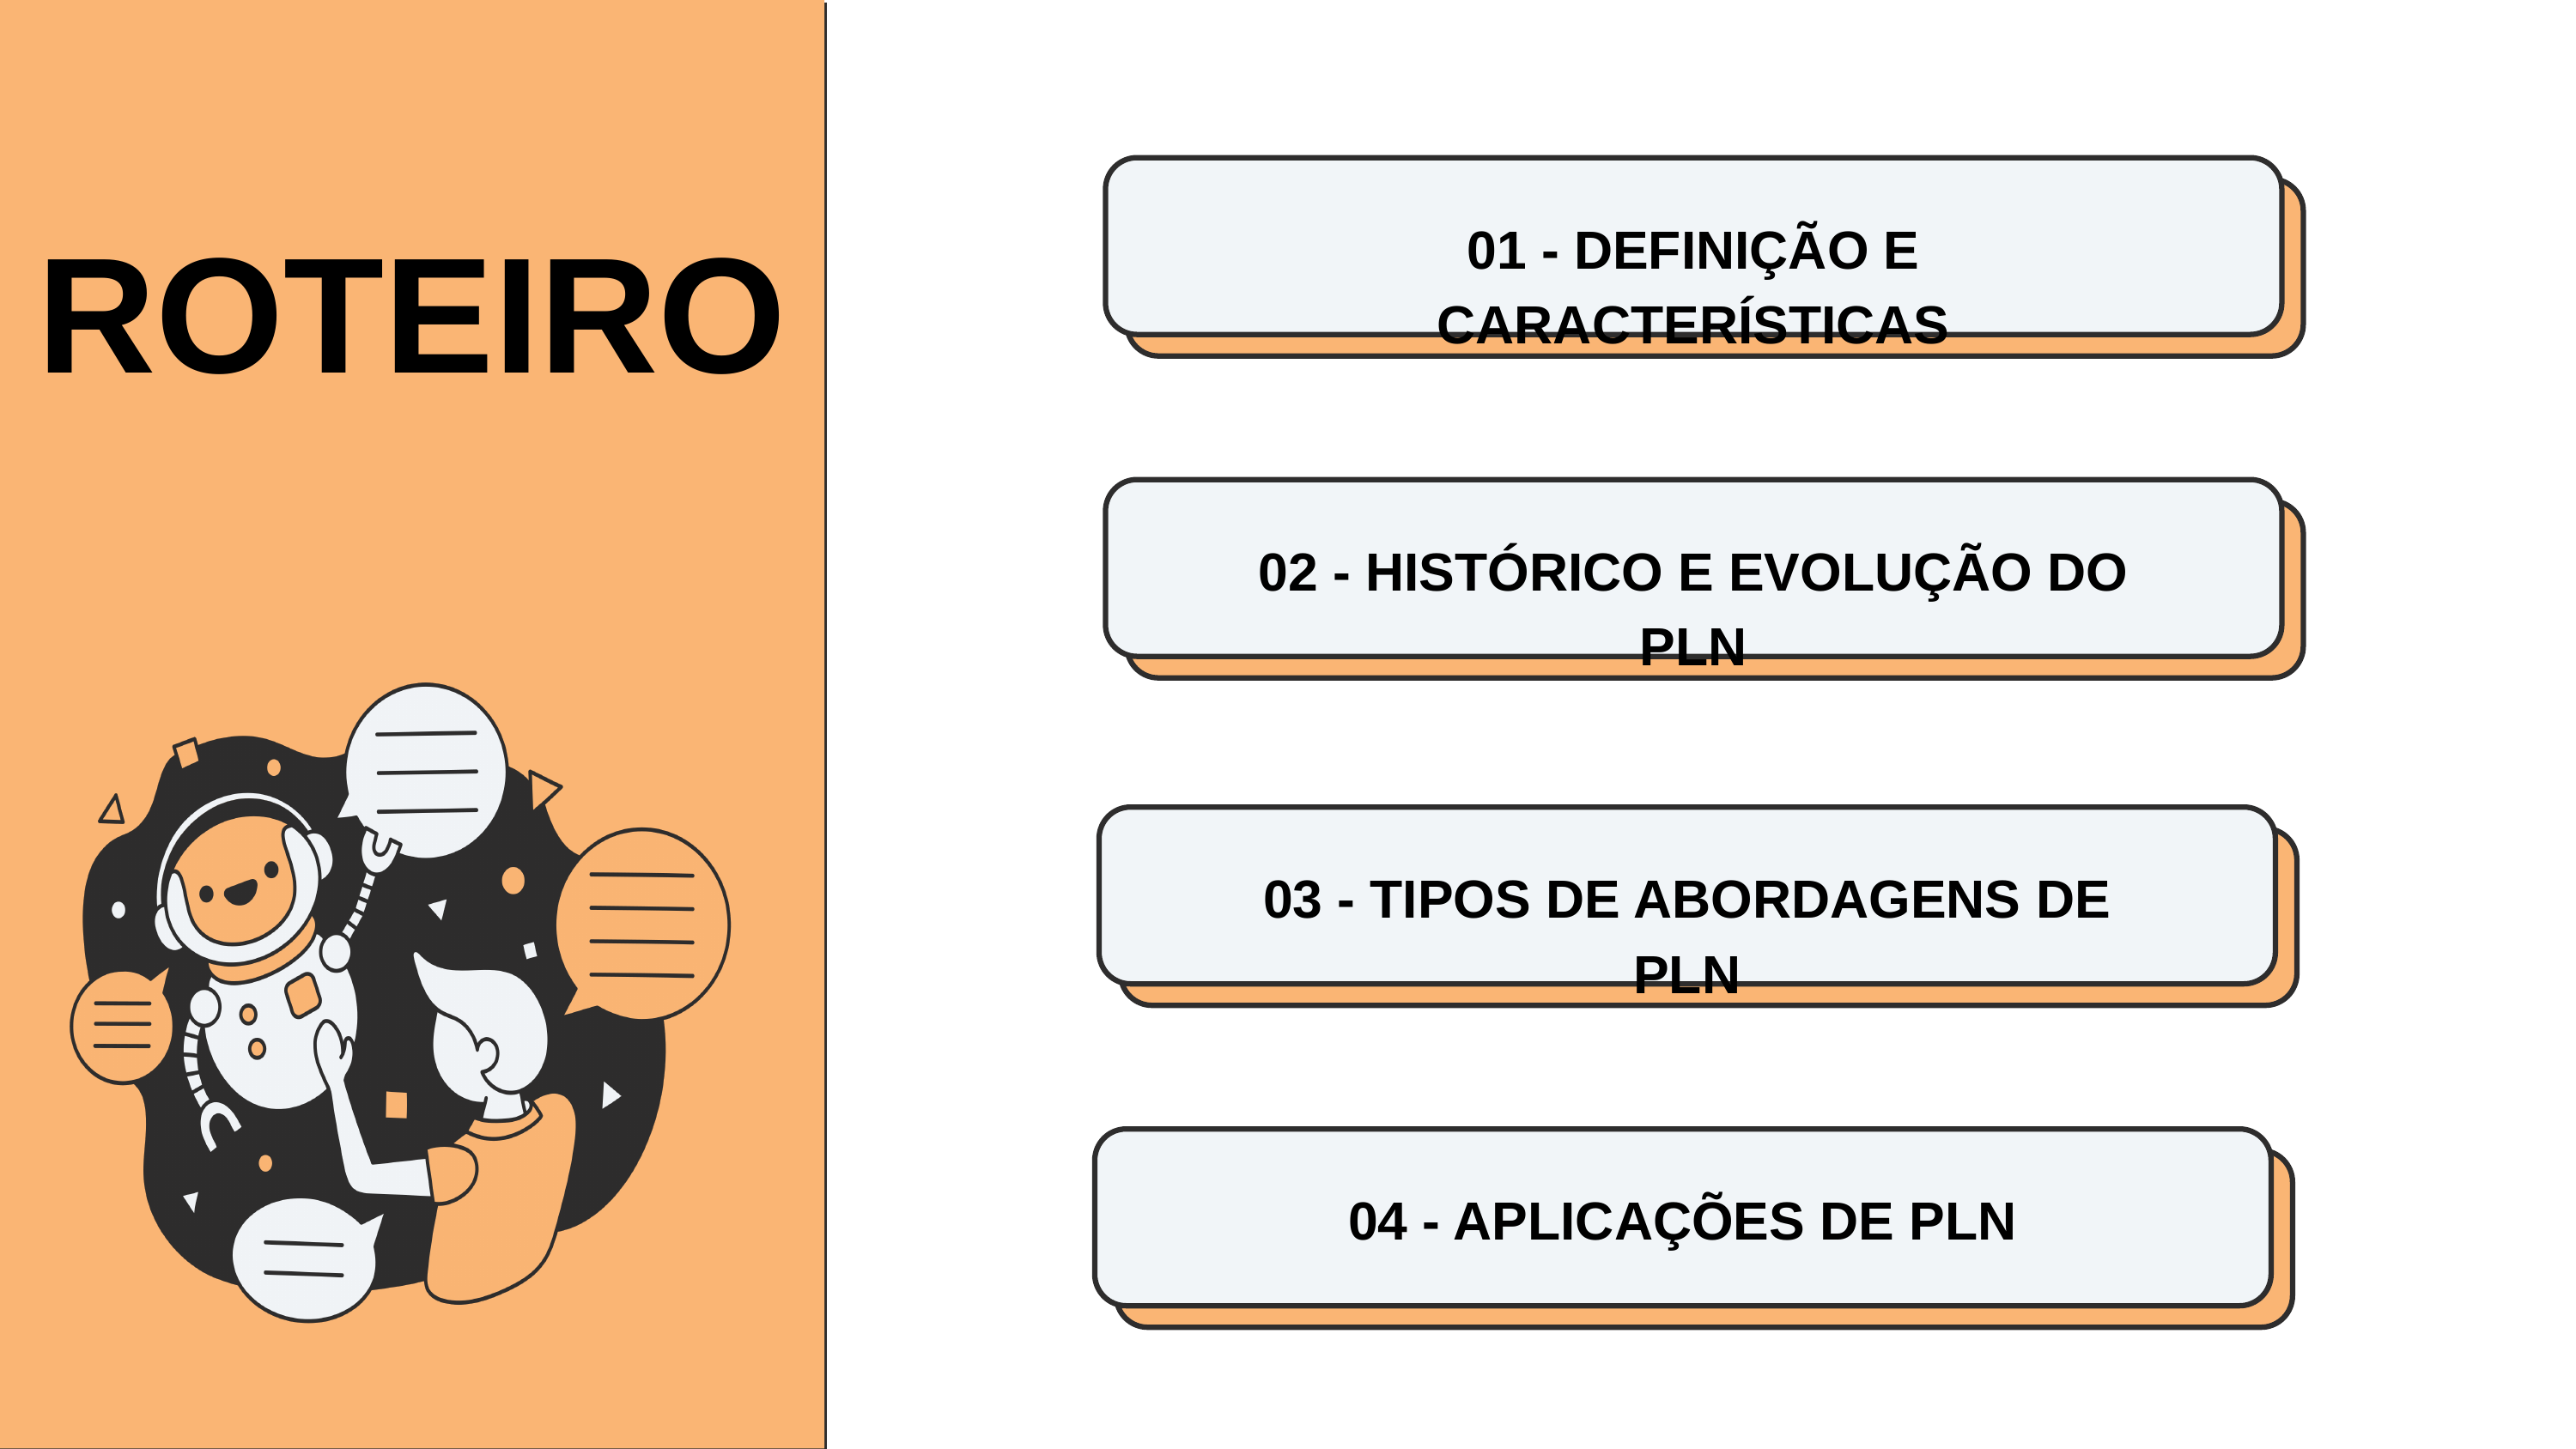

ROTEIRO

01 - DEFINIÇÃO E CARACTERÍSTICAS

02 - HISTÓRICO E EVOLUÇÃO DO PLN

03 - TIPOS DE ABORDAGENS DE PLN

04 - APLICAÇÕES DE PLN